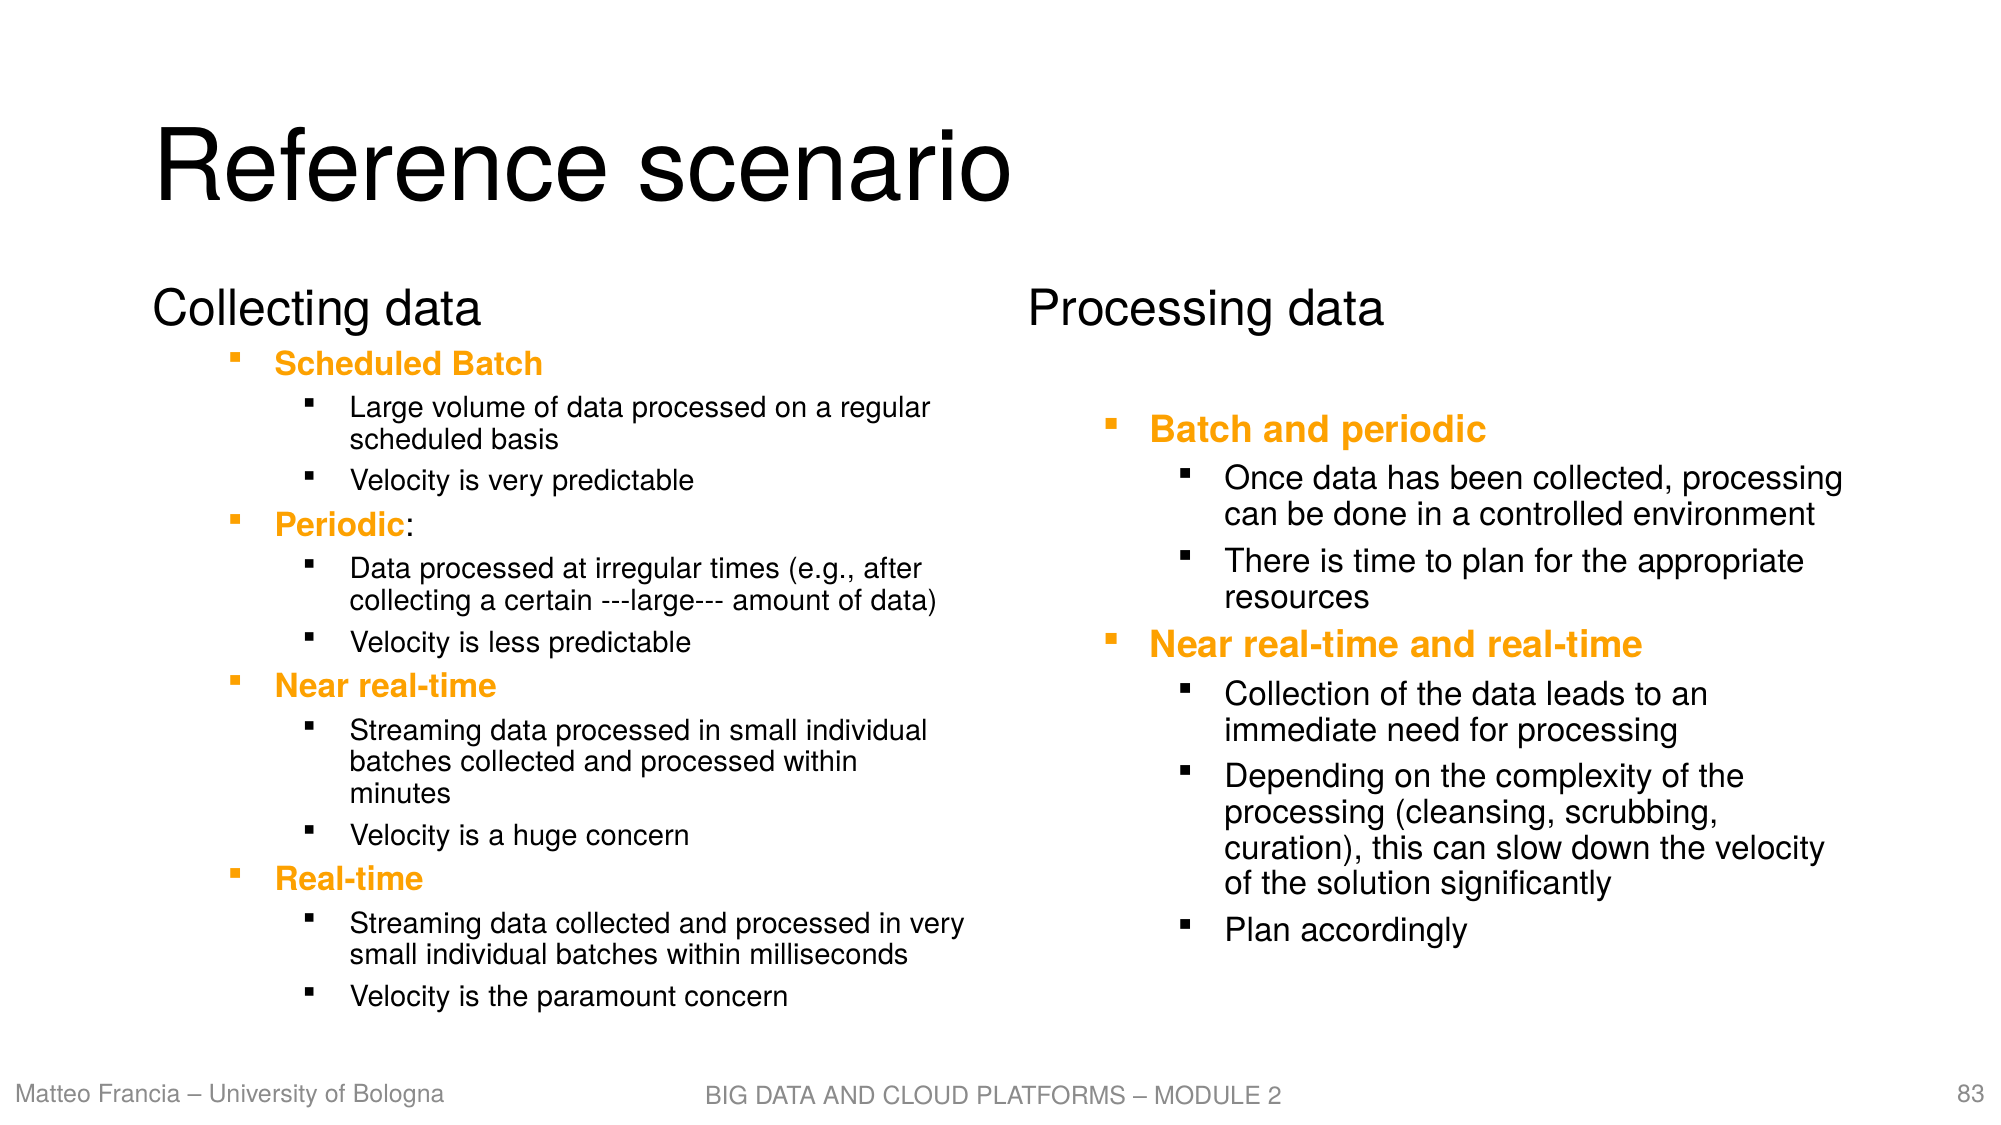

# Reference scenario
Collecting data
Processing data
Scheduled Batch
Large volume of data processed on a regular scheduled basis
Velocity is very predictable
Periodic:
Data processed at irregular times (e.g., after collecting a certain ---large--- amount of data)
Velocity is less predictable
Near real-time
Streaming data processed in small individual batches collected and processed within minutes
Velocity is a huge concern
Real-time
Streaming data collected and processed in very small individual batches within milliseconds
Velocity is the paramount concern
Batch and periodic
Once data has been collected, processing can be done in a controlled environment
There is time to plan for the appropriate resources
Near real-time and real-time
Collection of the data leads to an immediate need for processing
Depending on the complexity of the processing (cleansing, scrubbing, curation), this can slow down the velocity of the solution significantly
Plan accordingly
83
Matteo Francia – University of Bologna